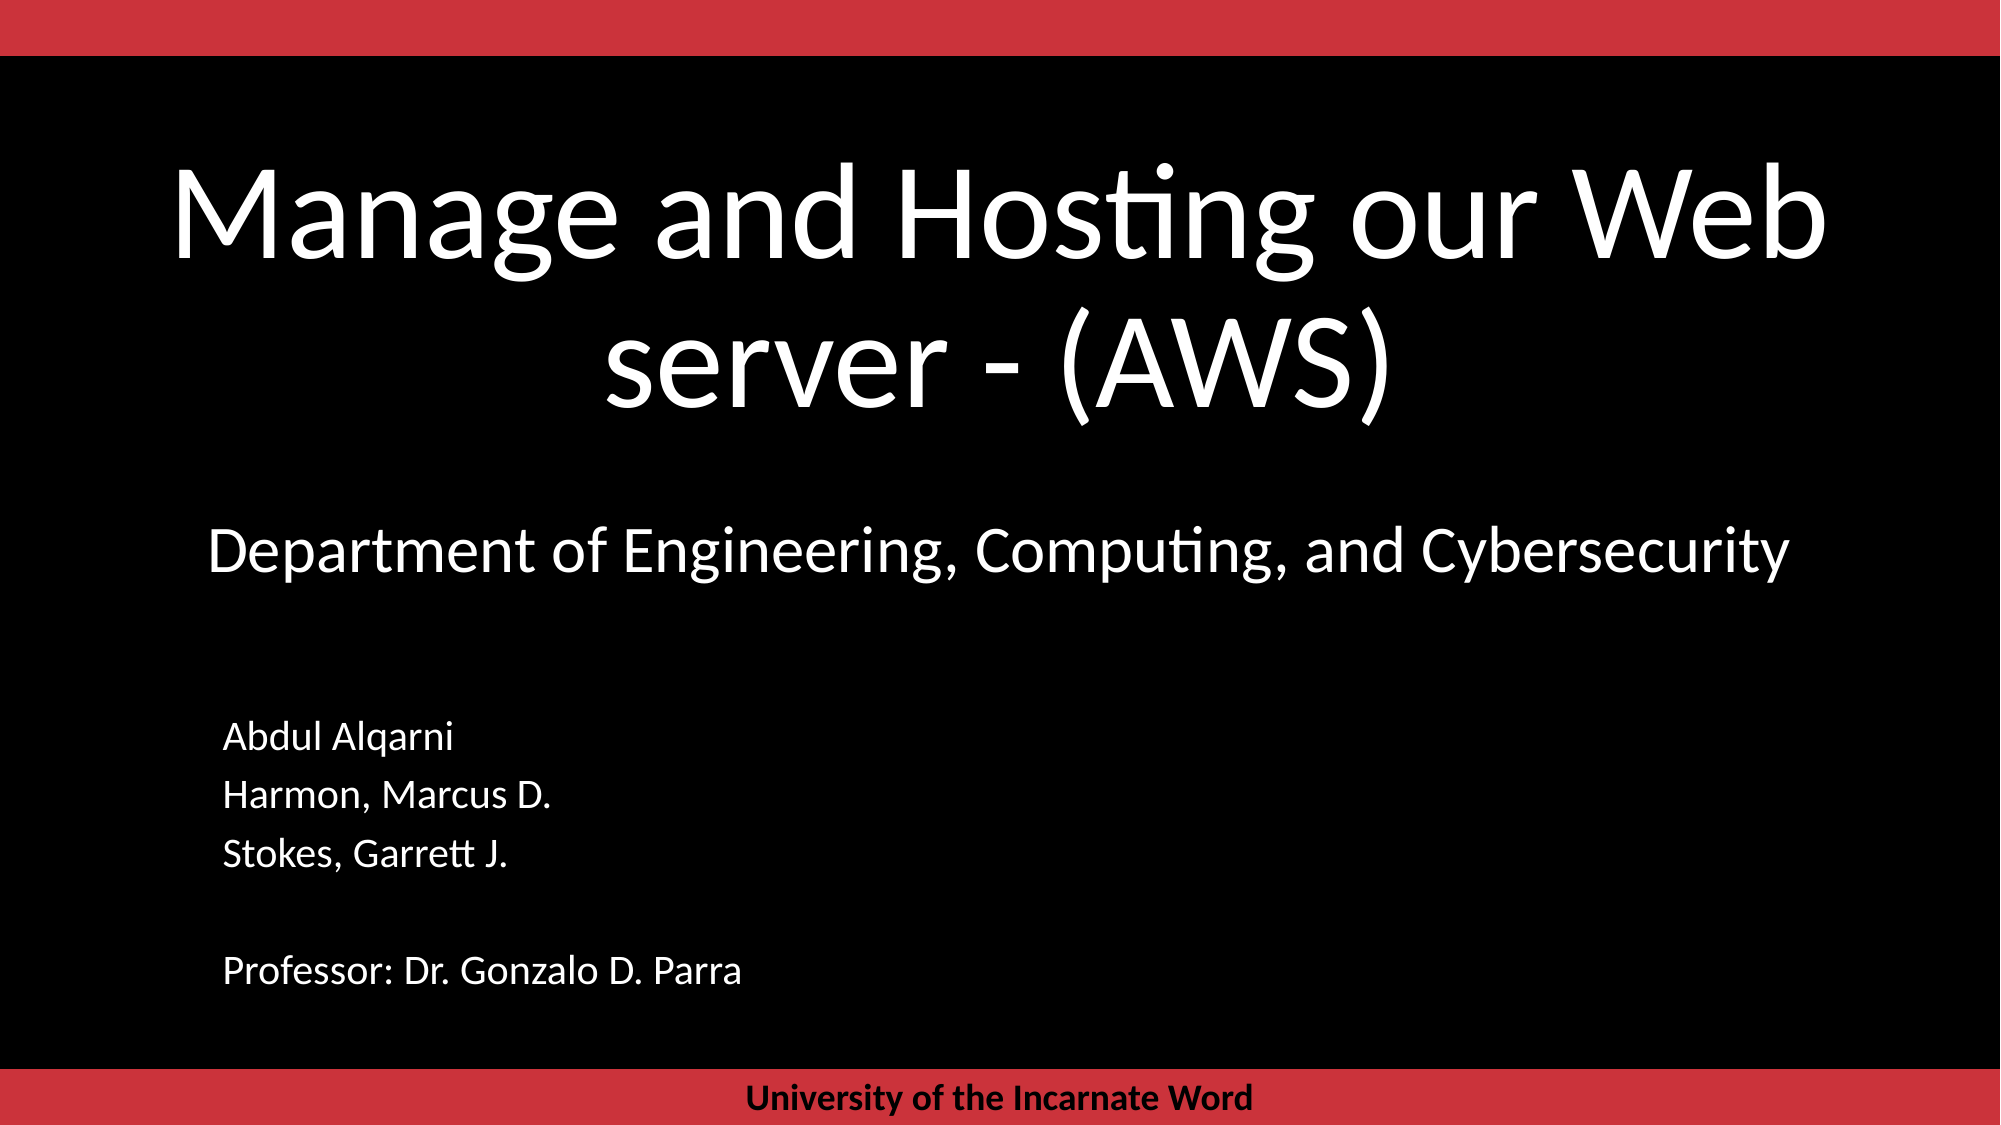

# Manage and Hosting our Web server - (AWS)
Department of Engineering, Computing, and Cybersecurity
Abdul Alqarni
Harmon, Marcus D.
Stokes, Garrett J.

Professor: Dr. Gonzalo D. Parra